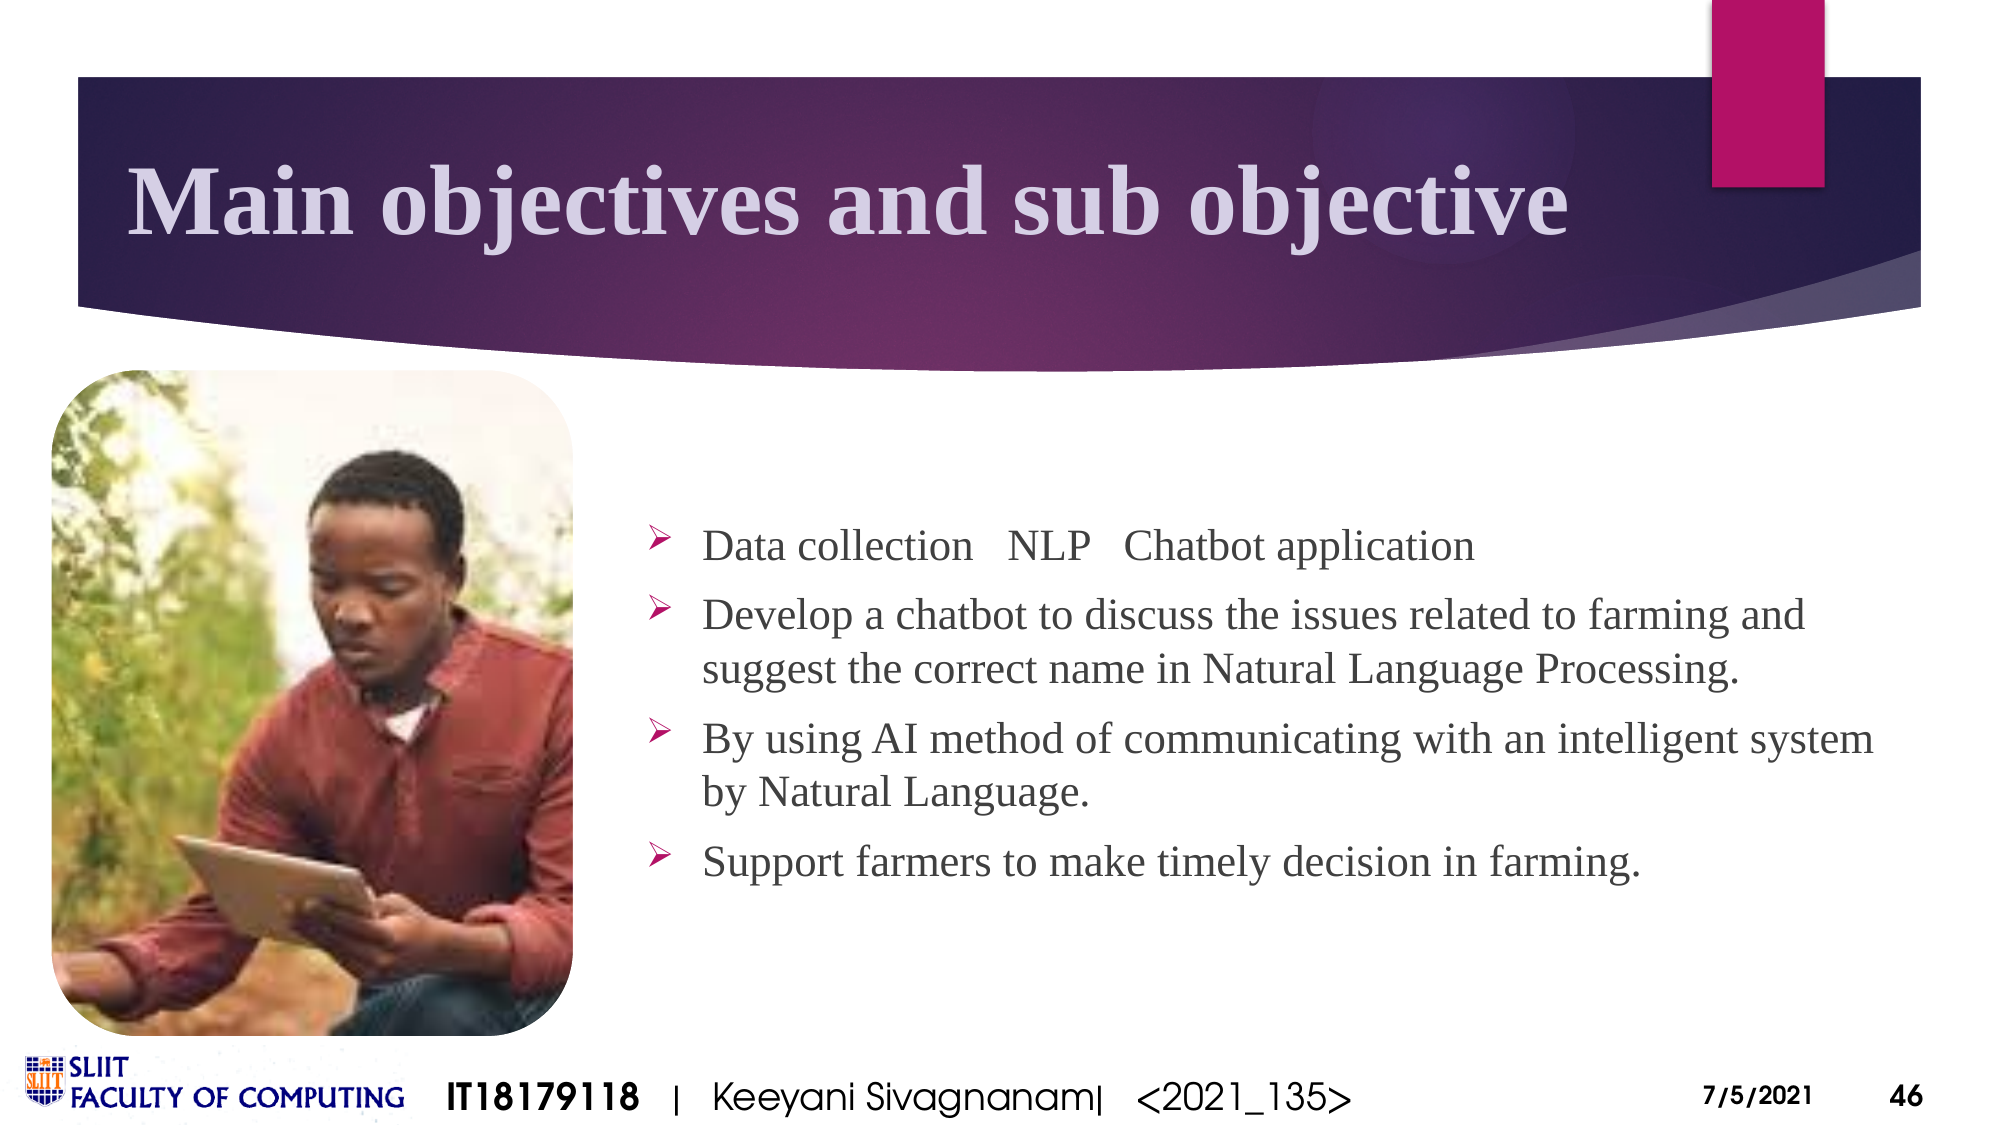

# Main objectives and sub objective

Data collection   NLP   Chatbot application
Develop a chatbot to discuss the issues related to farming and suggest the correct name in Natural Language Processing.
By using AI method of communicating with an intelligent system by Natural Language.
Support farmers to make timely decision in farming.

IT18179118   |   Keeyani Sivagnanam|   <2021_135>